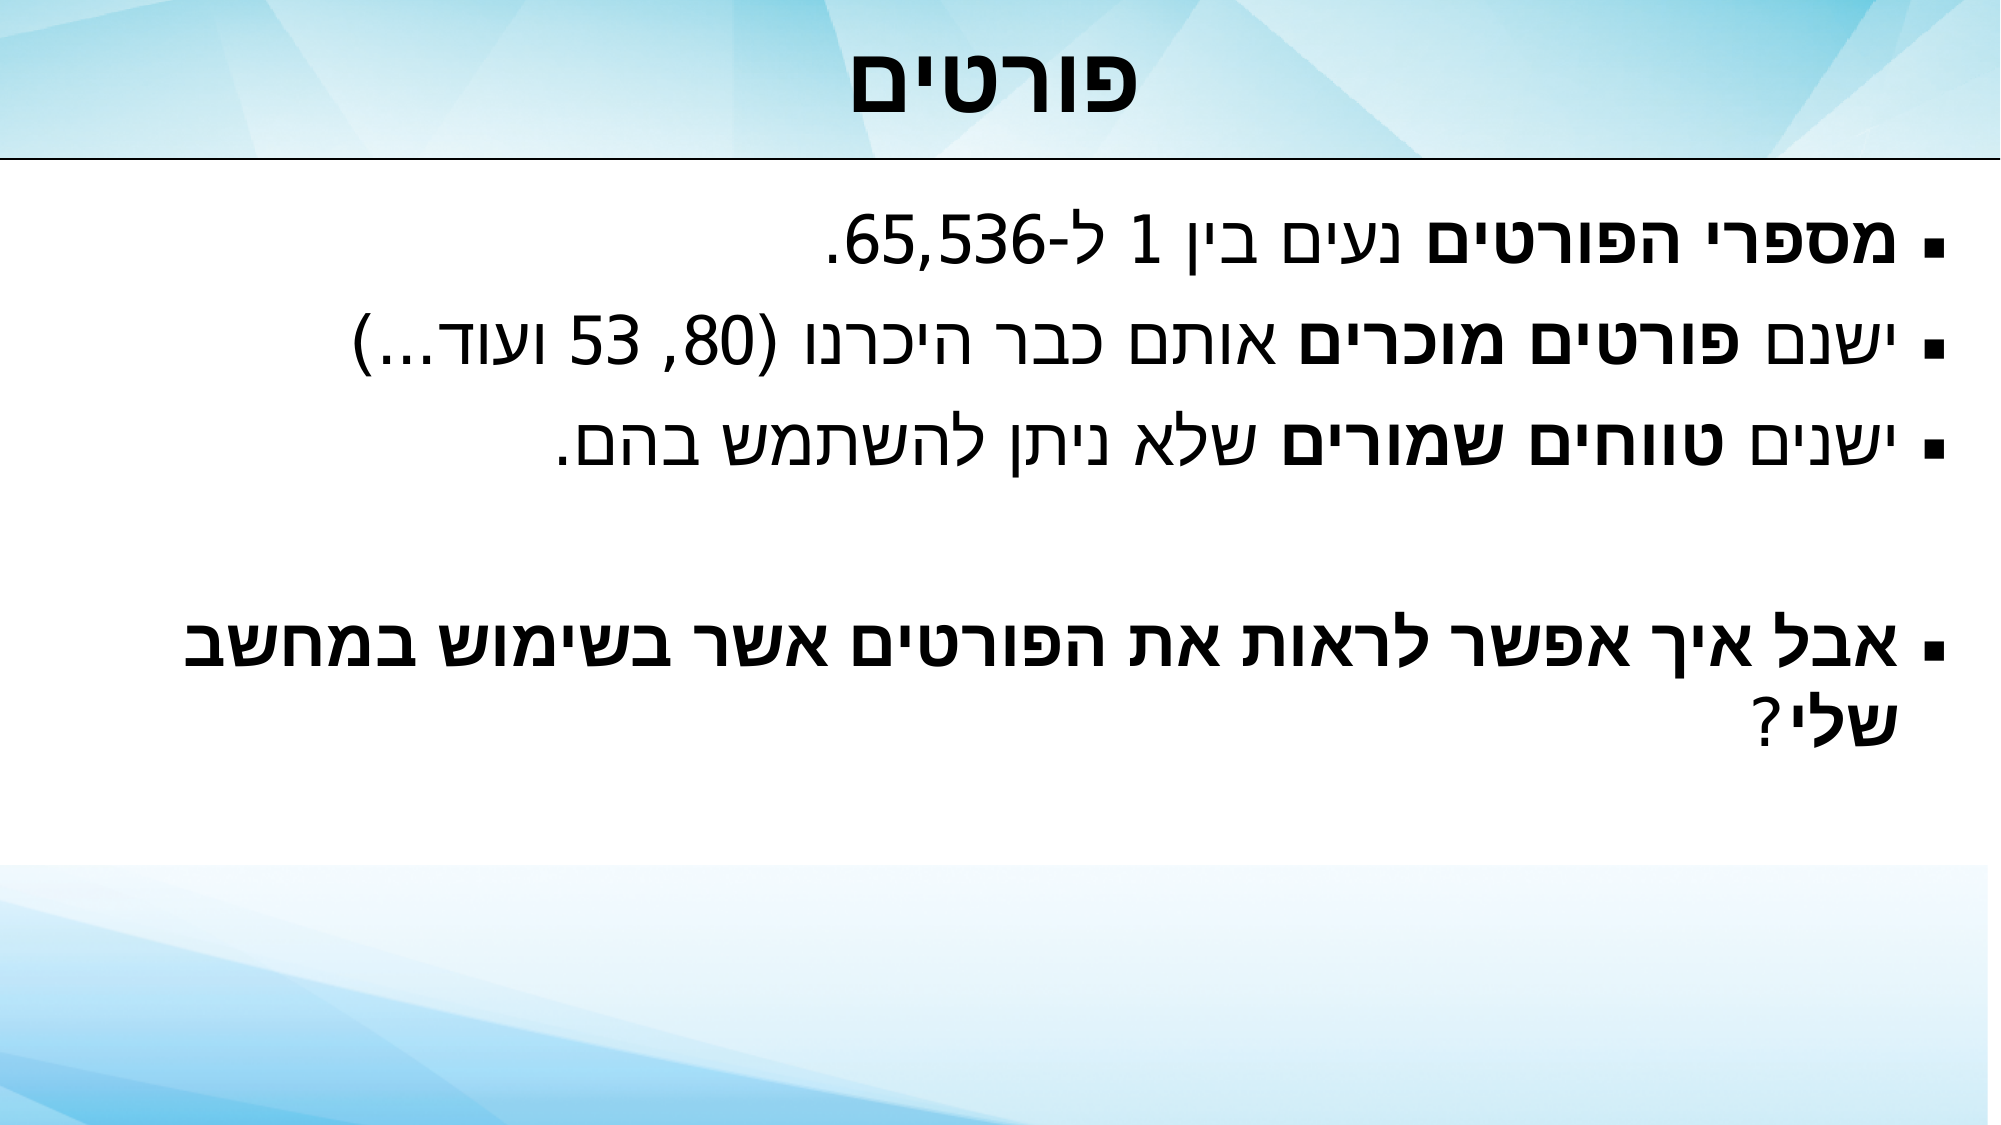

# פורטים
מספרי הפורטים נעים בין 1 ל-65,536.
ישנם פורטים מוכרים אותם כבר היכרנו (80, 53 ועוד...)
ישנים טווחים שמורים שלא ניתן להשתמש בהם.

אבל איך אפשר לראות את הפורטים אשר בשימוש במחשב שלי?